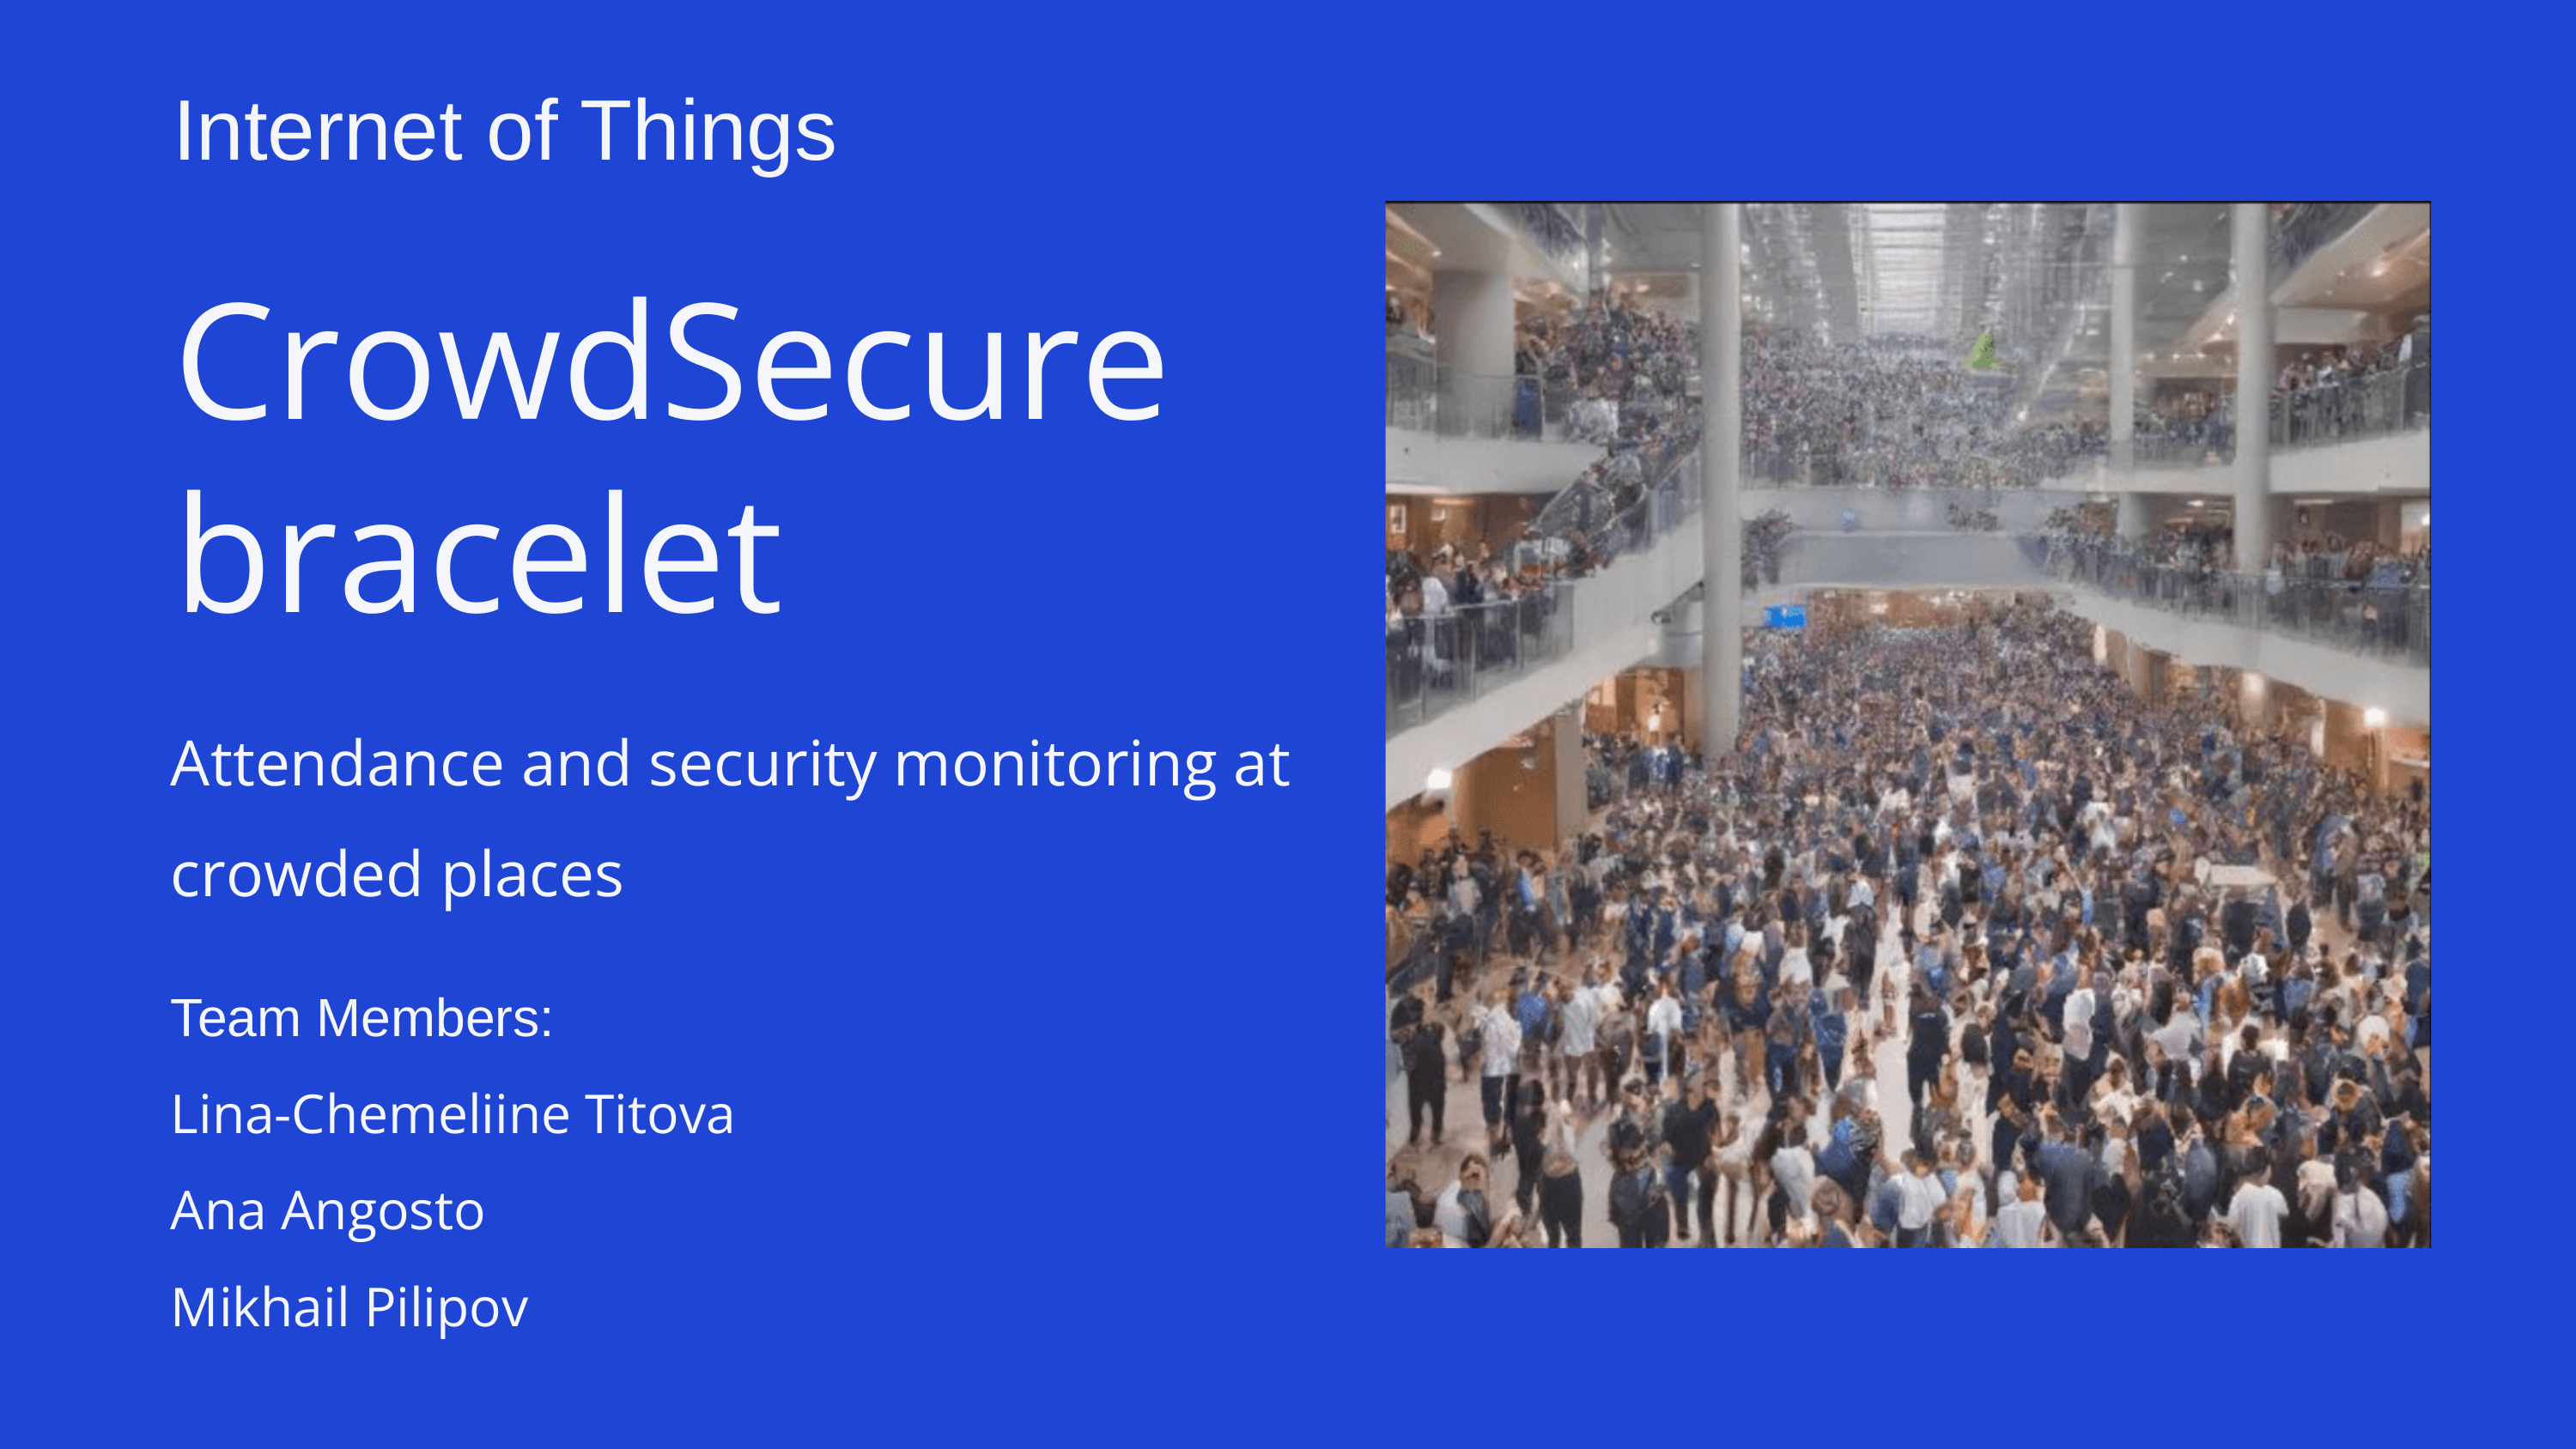

Internet of Things
CrowdSecure bracelet

Attendance and security monitoring at crowded places
Team Members:
Lina-Chemeliine Titova
Ana Angosto
Mikhail Pilipov